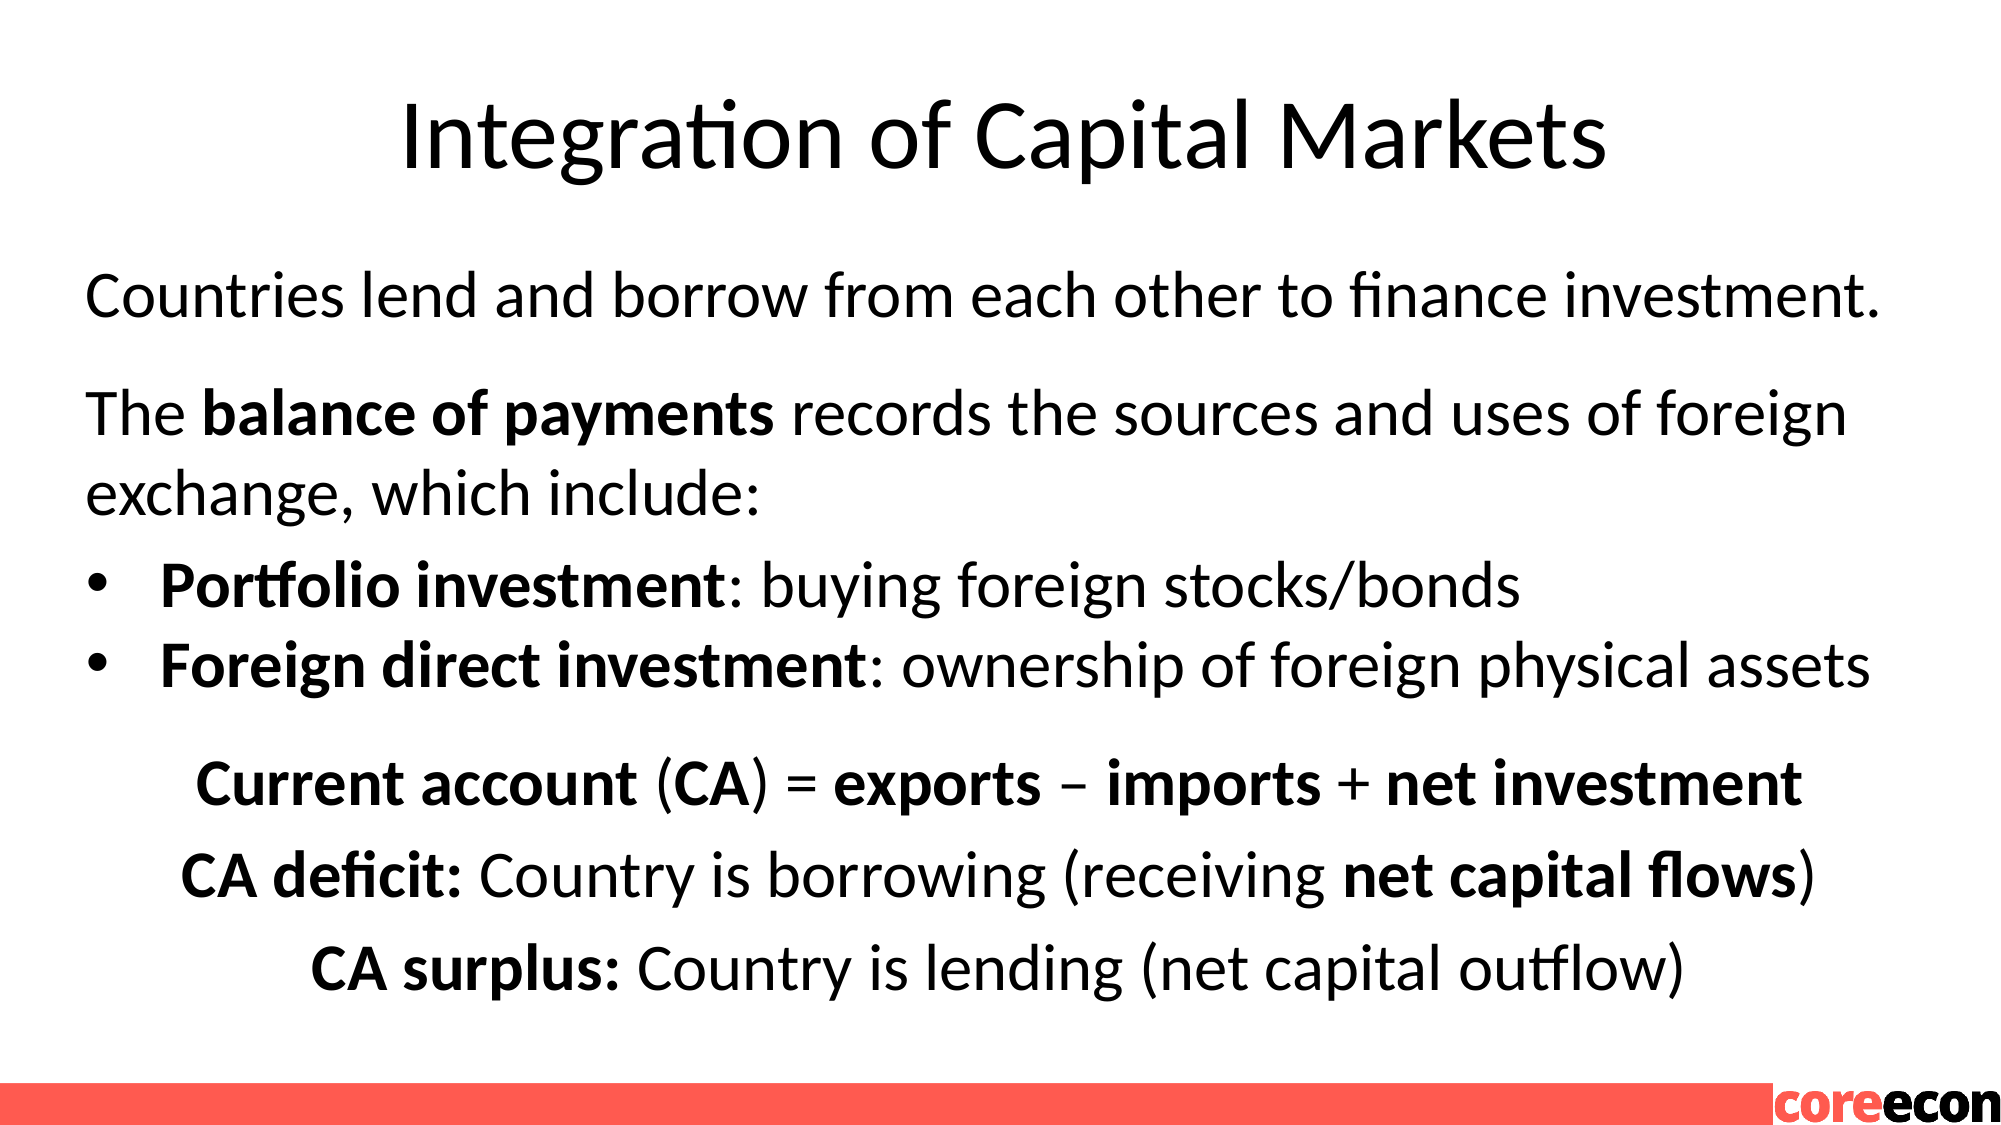

# Integration of Capital Markets
Countries lend and borrow from each other to finance investment.
The balance of payments records the sources and uses of foreign exchange, which include:
Portfolio investment: buying foreign stocks/bonds
Foreign direct investment: ownership of foreign physical assets
Current account (CA) = exports – imports + net investment
CA deficit: Country is borrowing (receiving net capital flows)
CA surplus: Country is lending (net capital outflow)